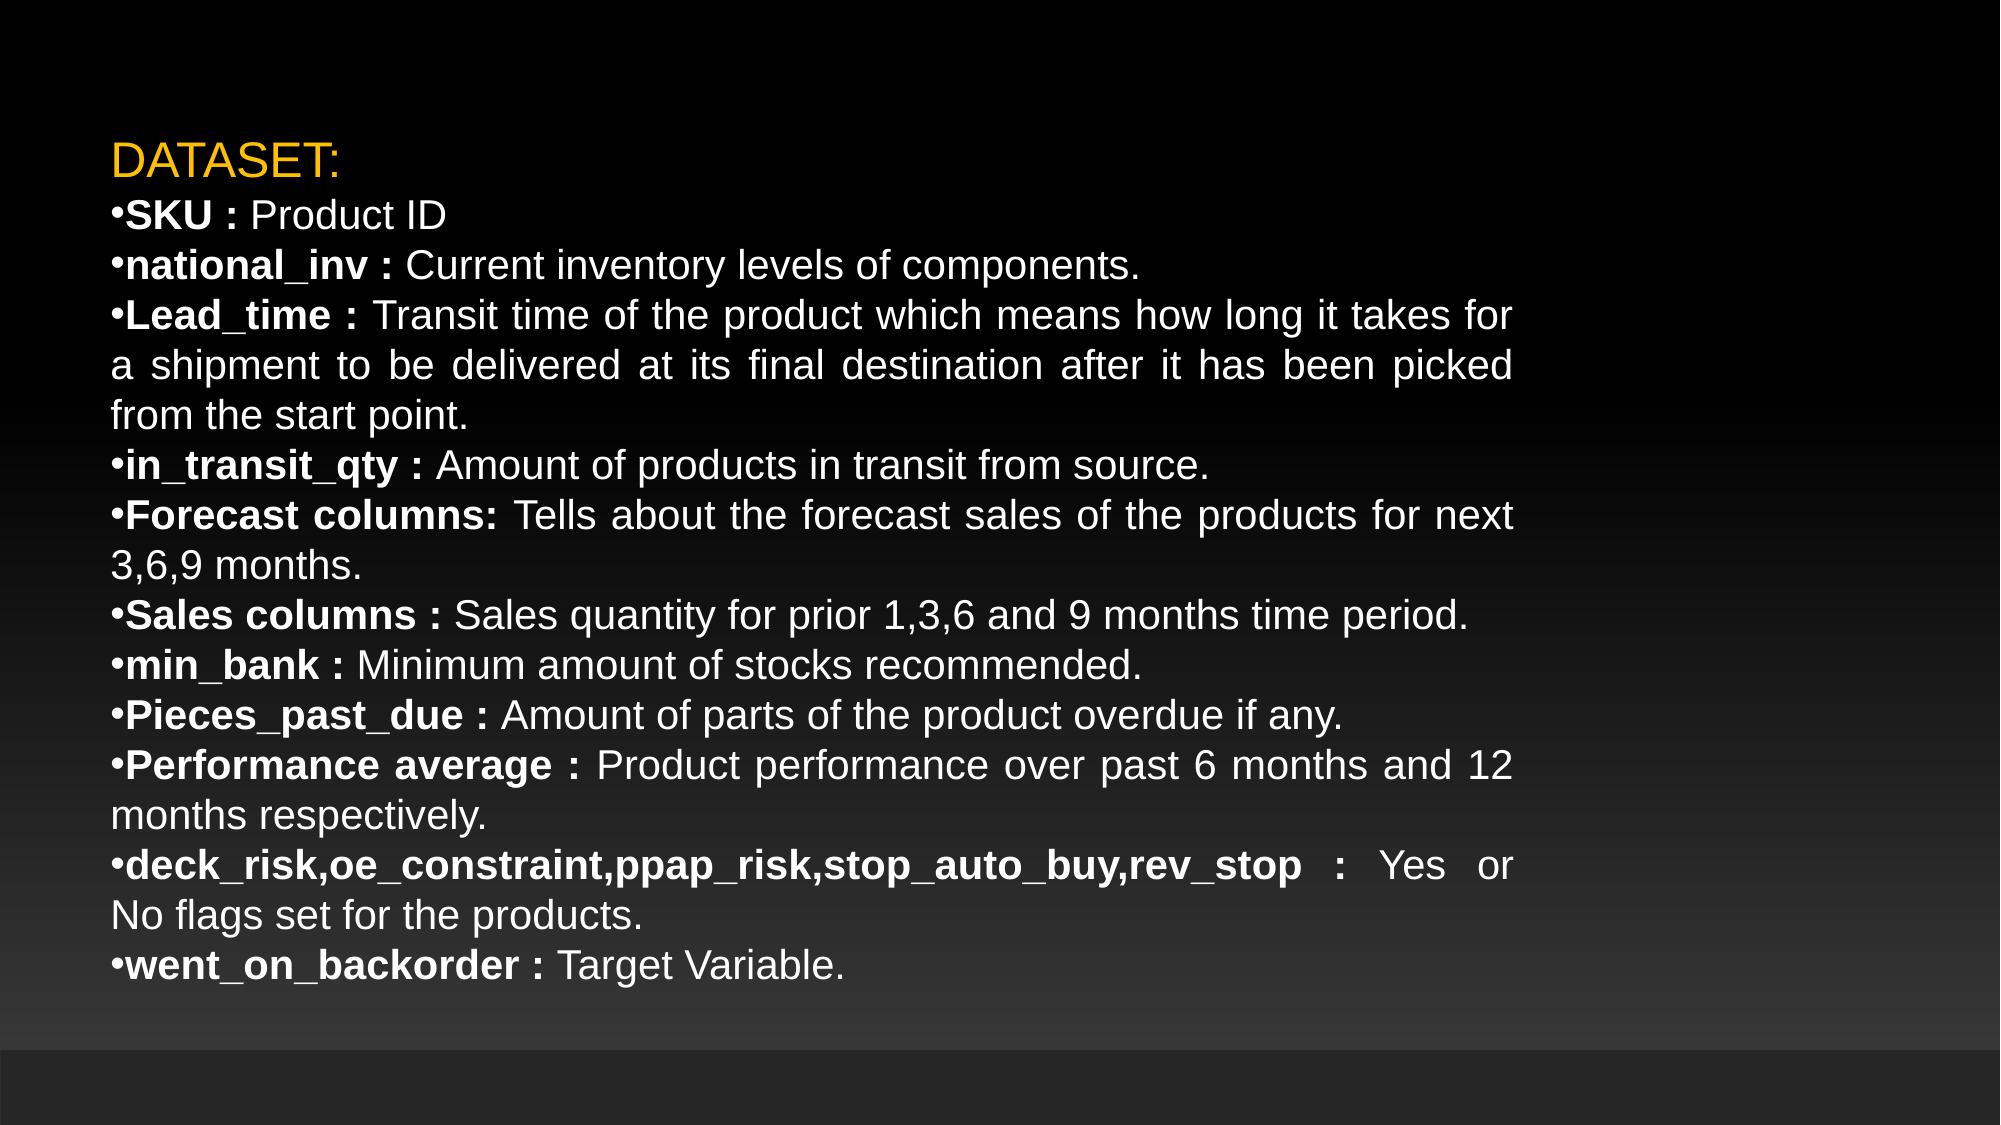

DATASET:
SKU : Product ID
national_inv : Current inventory levels of components.
Lead_time : Transit time of the product which means how long it takes for a shipment to be delivered at its final destination after it has been picked from the start point.
in_transit_qty : Amount of products in transit from source.
Forecast columns: Tells about the forecast sales of the products for next 3,6,9 months.
Sales columns : Sales quantity for prior 1,3,6 and 9 months time period.
min_bank : Minimum amount of stocks recommended.
Pieces_past_due : Amount of parts of the product overdue if any.
Performance average : Product performance over past 6 months and 12 months respectively.
deck_risk,oe_constraint,ppap_risk,stop_auto_buy,rev_stop : Yes or No flags set for the products.
went_on_backorder : Target Variable.